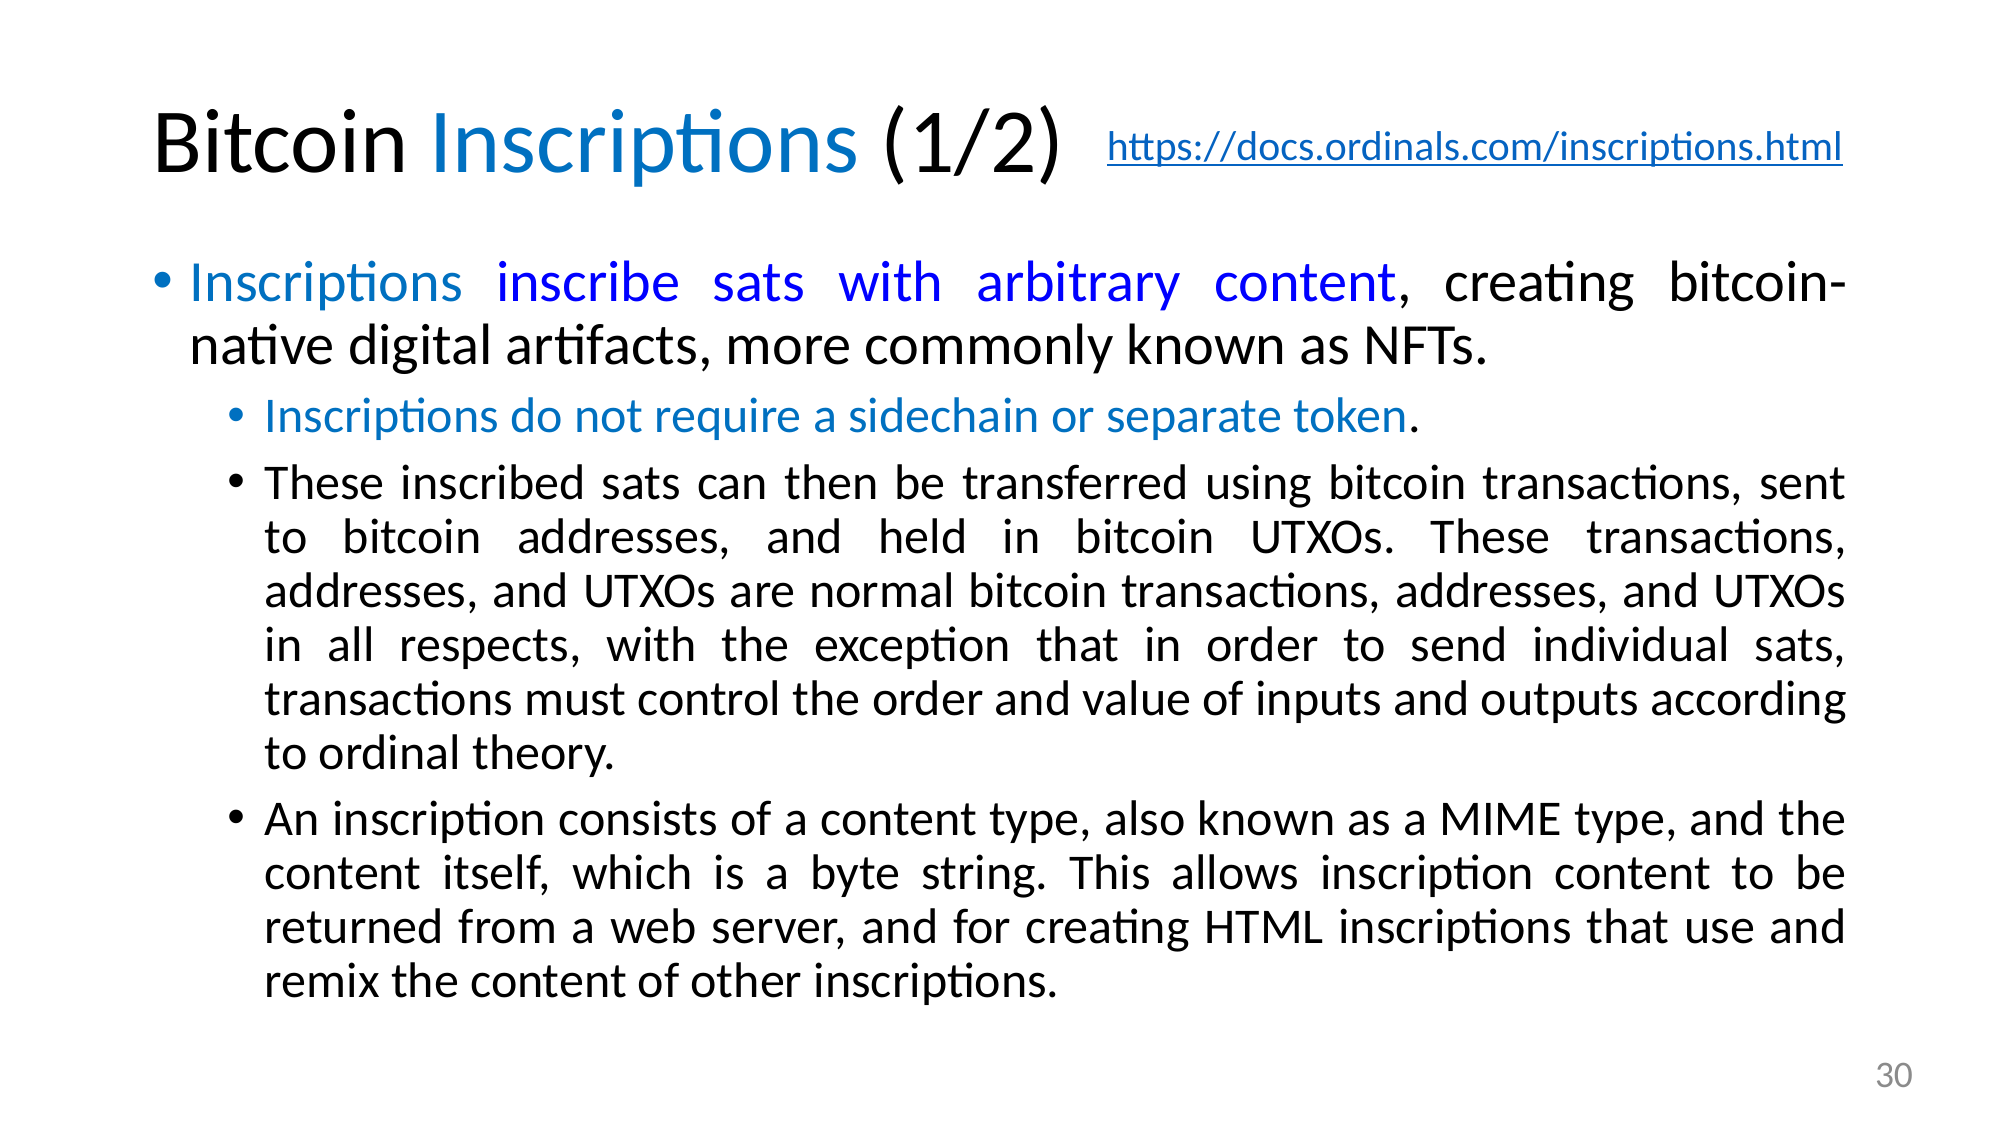

# Bitcoin Inscriptions (1/2)
https://docs.ordinals.com/inscriptions.html
Inscriptions inscribe sats with arbitrary content, creating bitcoin-native digital artifacts, more commonly known as NFTs.
Inscriptions do not require a sidechain or separate token.
These inscribed sats can then be transferred using bitcoin transactions, sent to bitcoin addresses, and held in bitcoin UTXOs. These transactions, addresses, and UTXOs are normal bitcoin transactions, addresses, and UTXOs in all respects, with the exception that in order to send individual sats, transactions must control the order and value of inputs and outputs according to ordinal theory.
An inscription consists of a content type, also known as a MIME type, and the content itself, which is a byte string. This allows inscription content to be returned from a web server, and for creating HTML inscriptions that use and remix the content of other inscriptions.
30